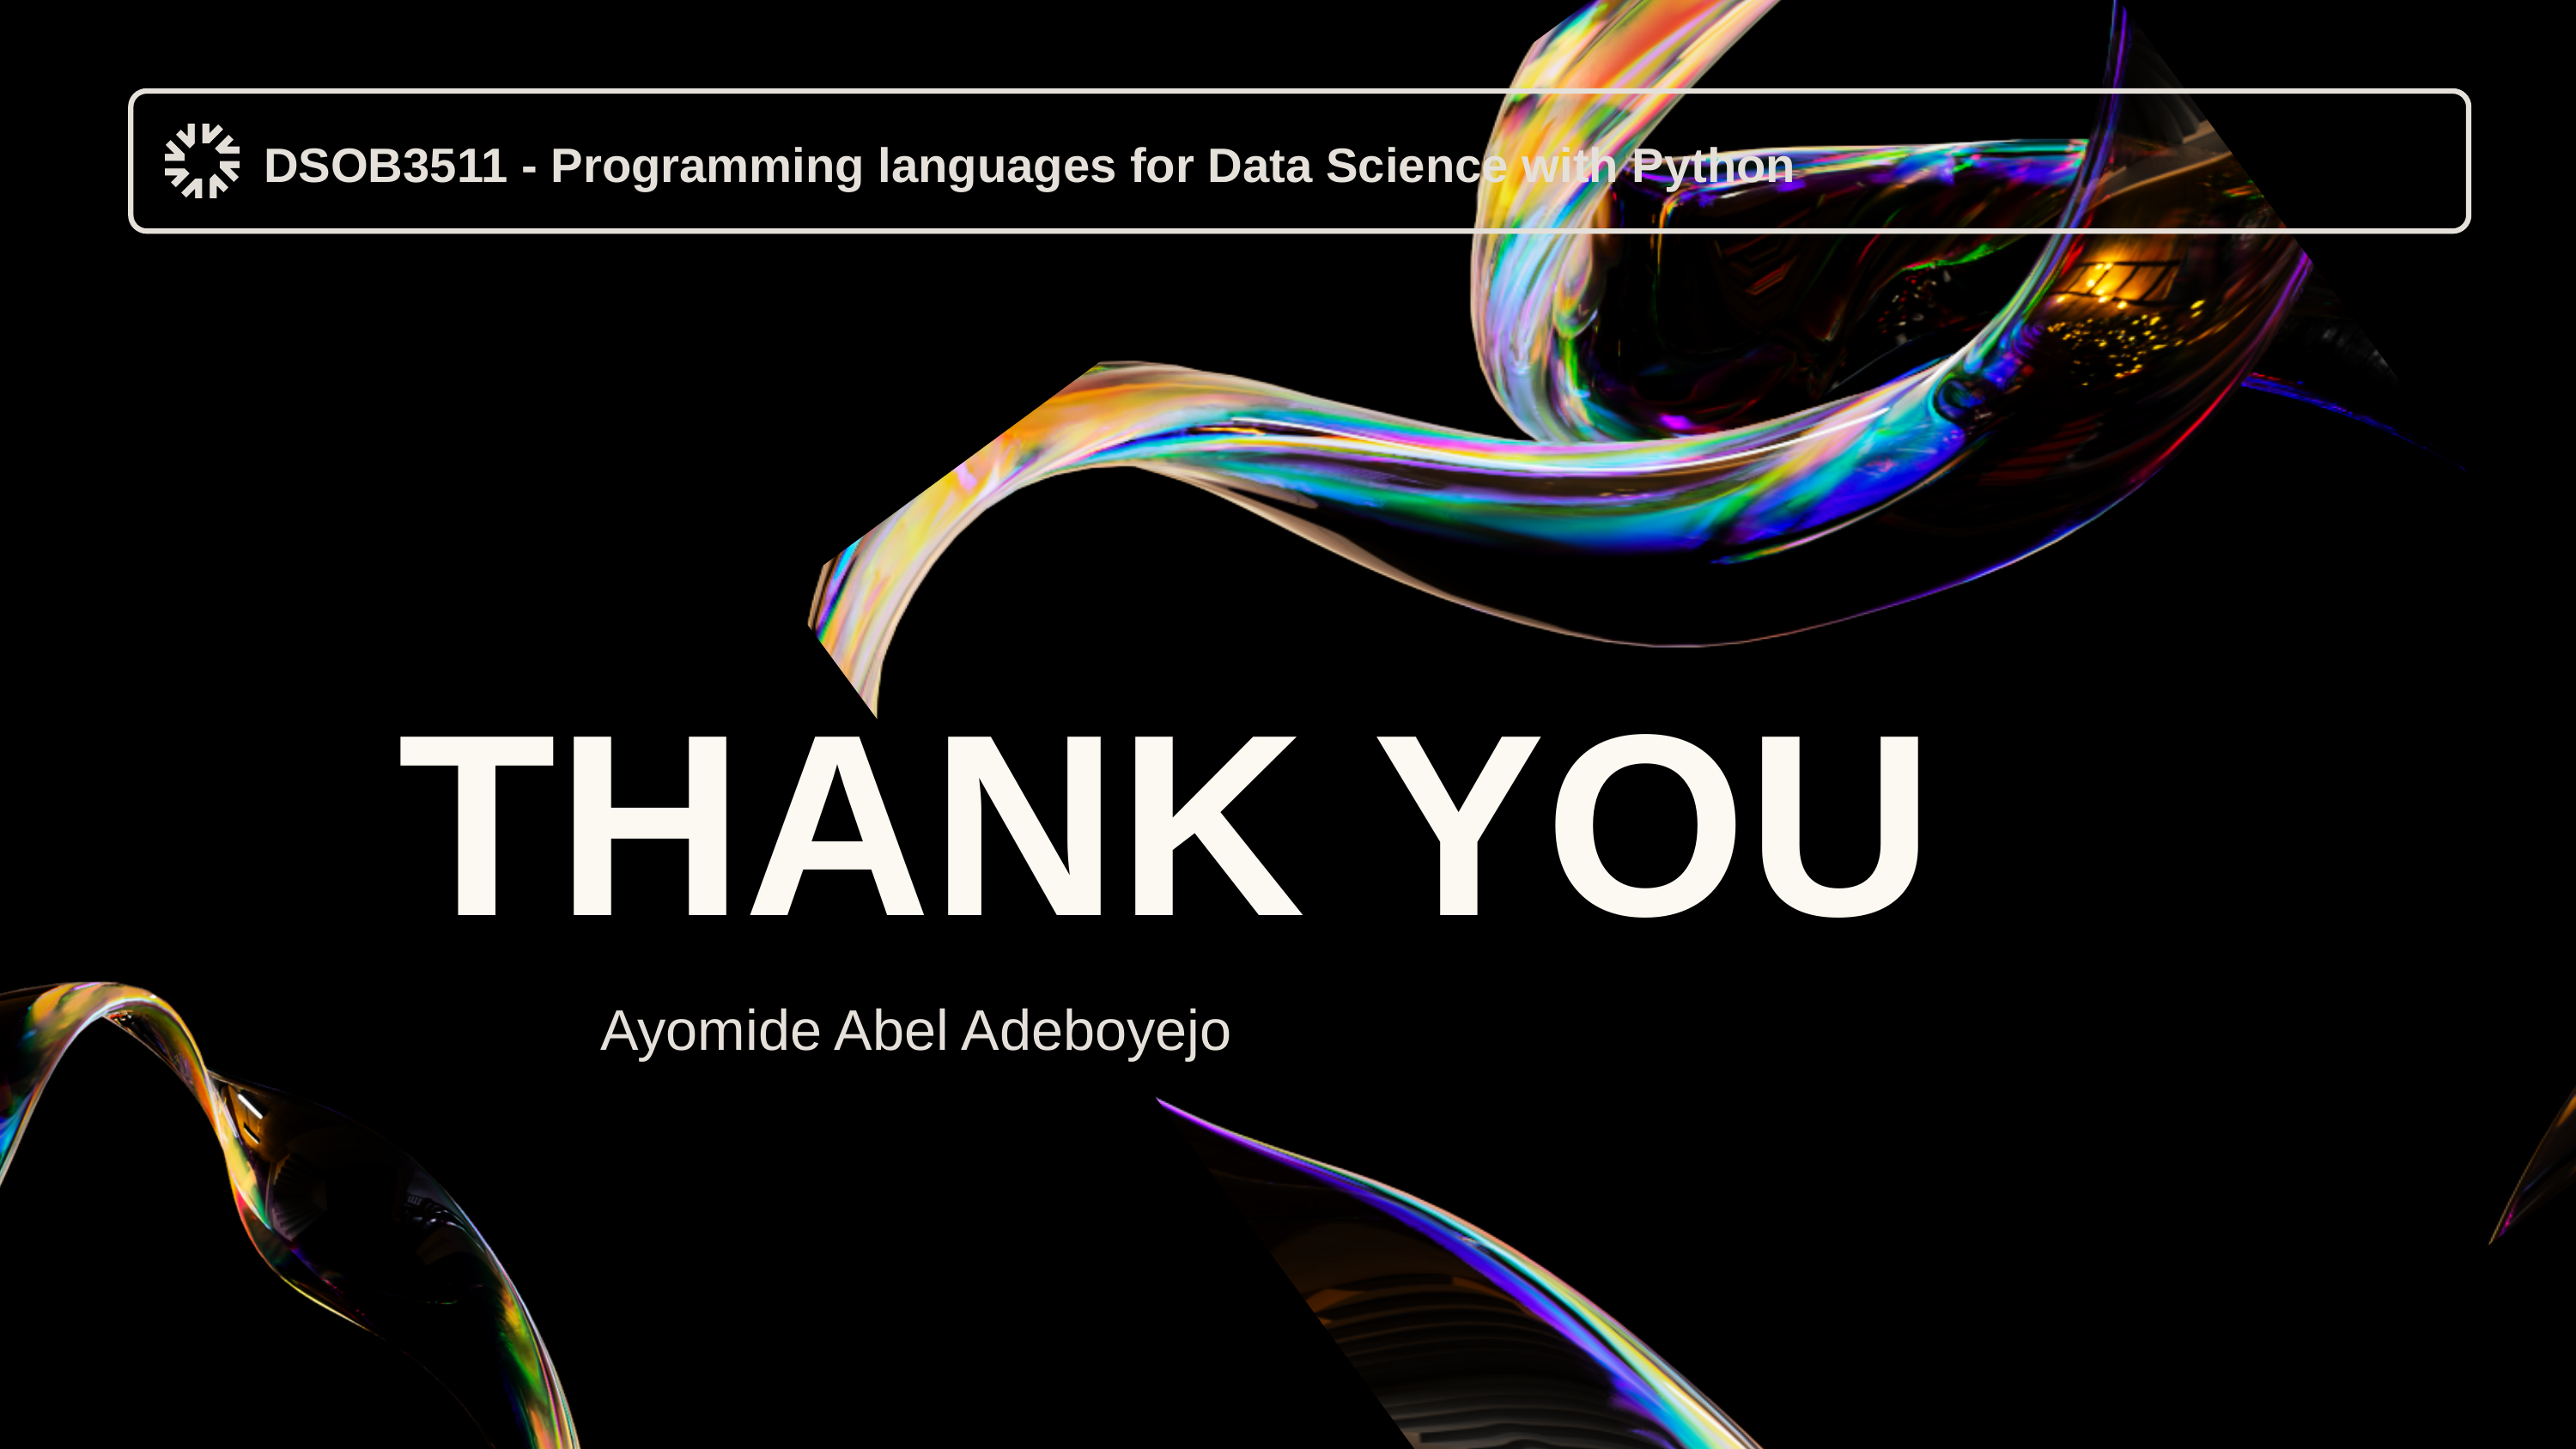

DSOB3511 - Programming languages for Data Science with Python
THANK YOU

Ayomide Abel Adeboyejo